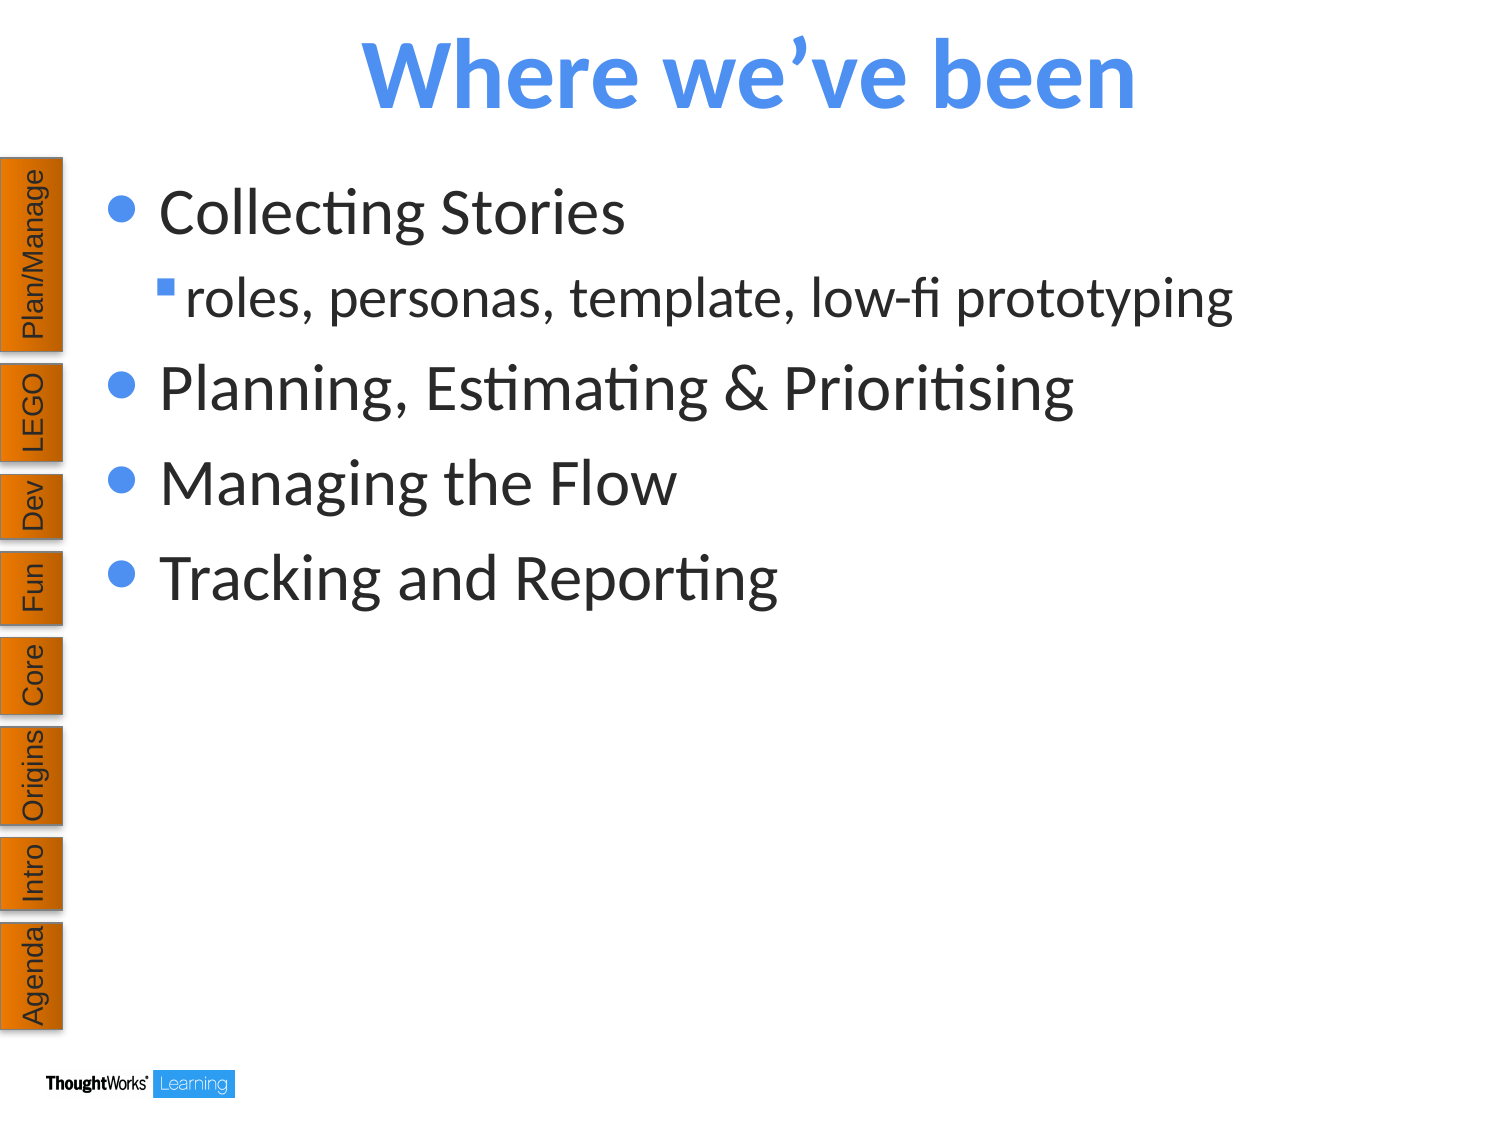

# Where we’ve been
Collecting Stories
roles, personas, template, low-fi prototyping
Planning, Estimating & Prioritising
Managing the Flow
Tracking and Reporting
Plan/Manage
LEGO
Dev
Fun
Core
Origins
Intro
Agenda